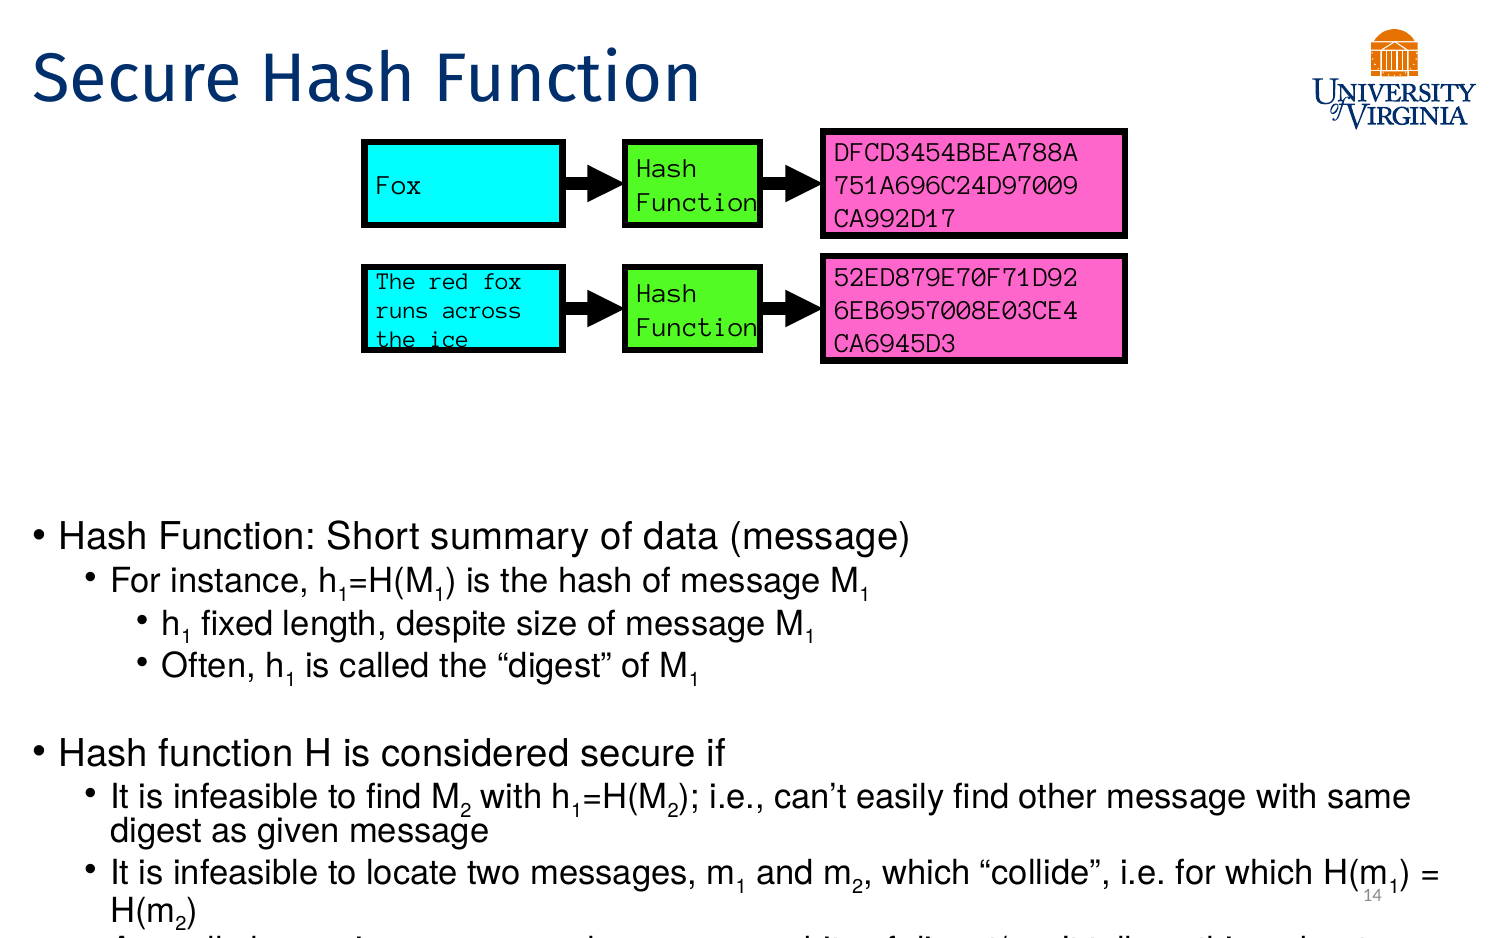

# Secure Hash Function
DFCD3454BBEA788A
751A696C24D97009
CA992D17
Fox
Hash
Function

52ED879E70F71D92
6EB6957008E03CE4
CA6945D3
The red fox
runs across
the ice
Hash
Function

Hash Function: Short summary of data (message)
For instance, h1=H(M1) is the hash of message M1
h1 fixed length, despite size of message M1
Often, h1 is called the “digest” of M1

Hash function H is considered secure if
It is infeasible to find M2 with h1=H(M2); i.e., can’t easily find other message with same digest as given message
It is infeasible to locate two messages, m1 and m2, which “collide”, i.e. for which H(m1) = H(m2)
A small change in a message changes many bits of digest/can’t tell anything about message given its hash
14